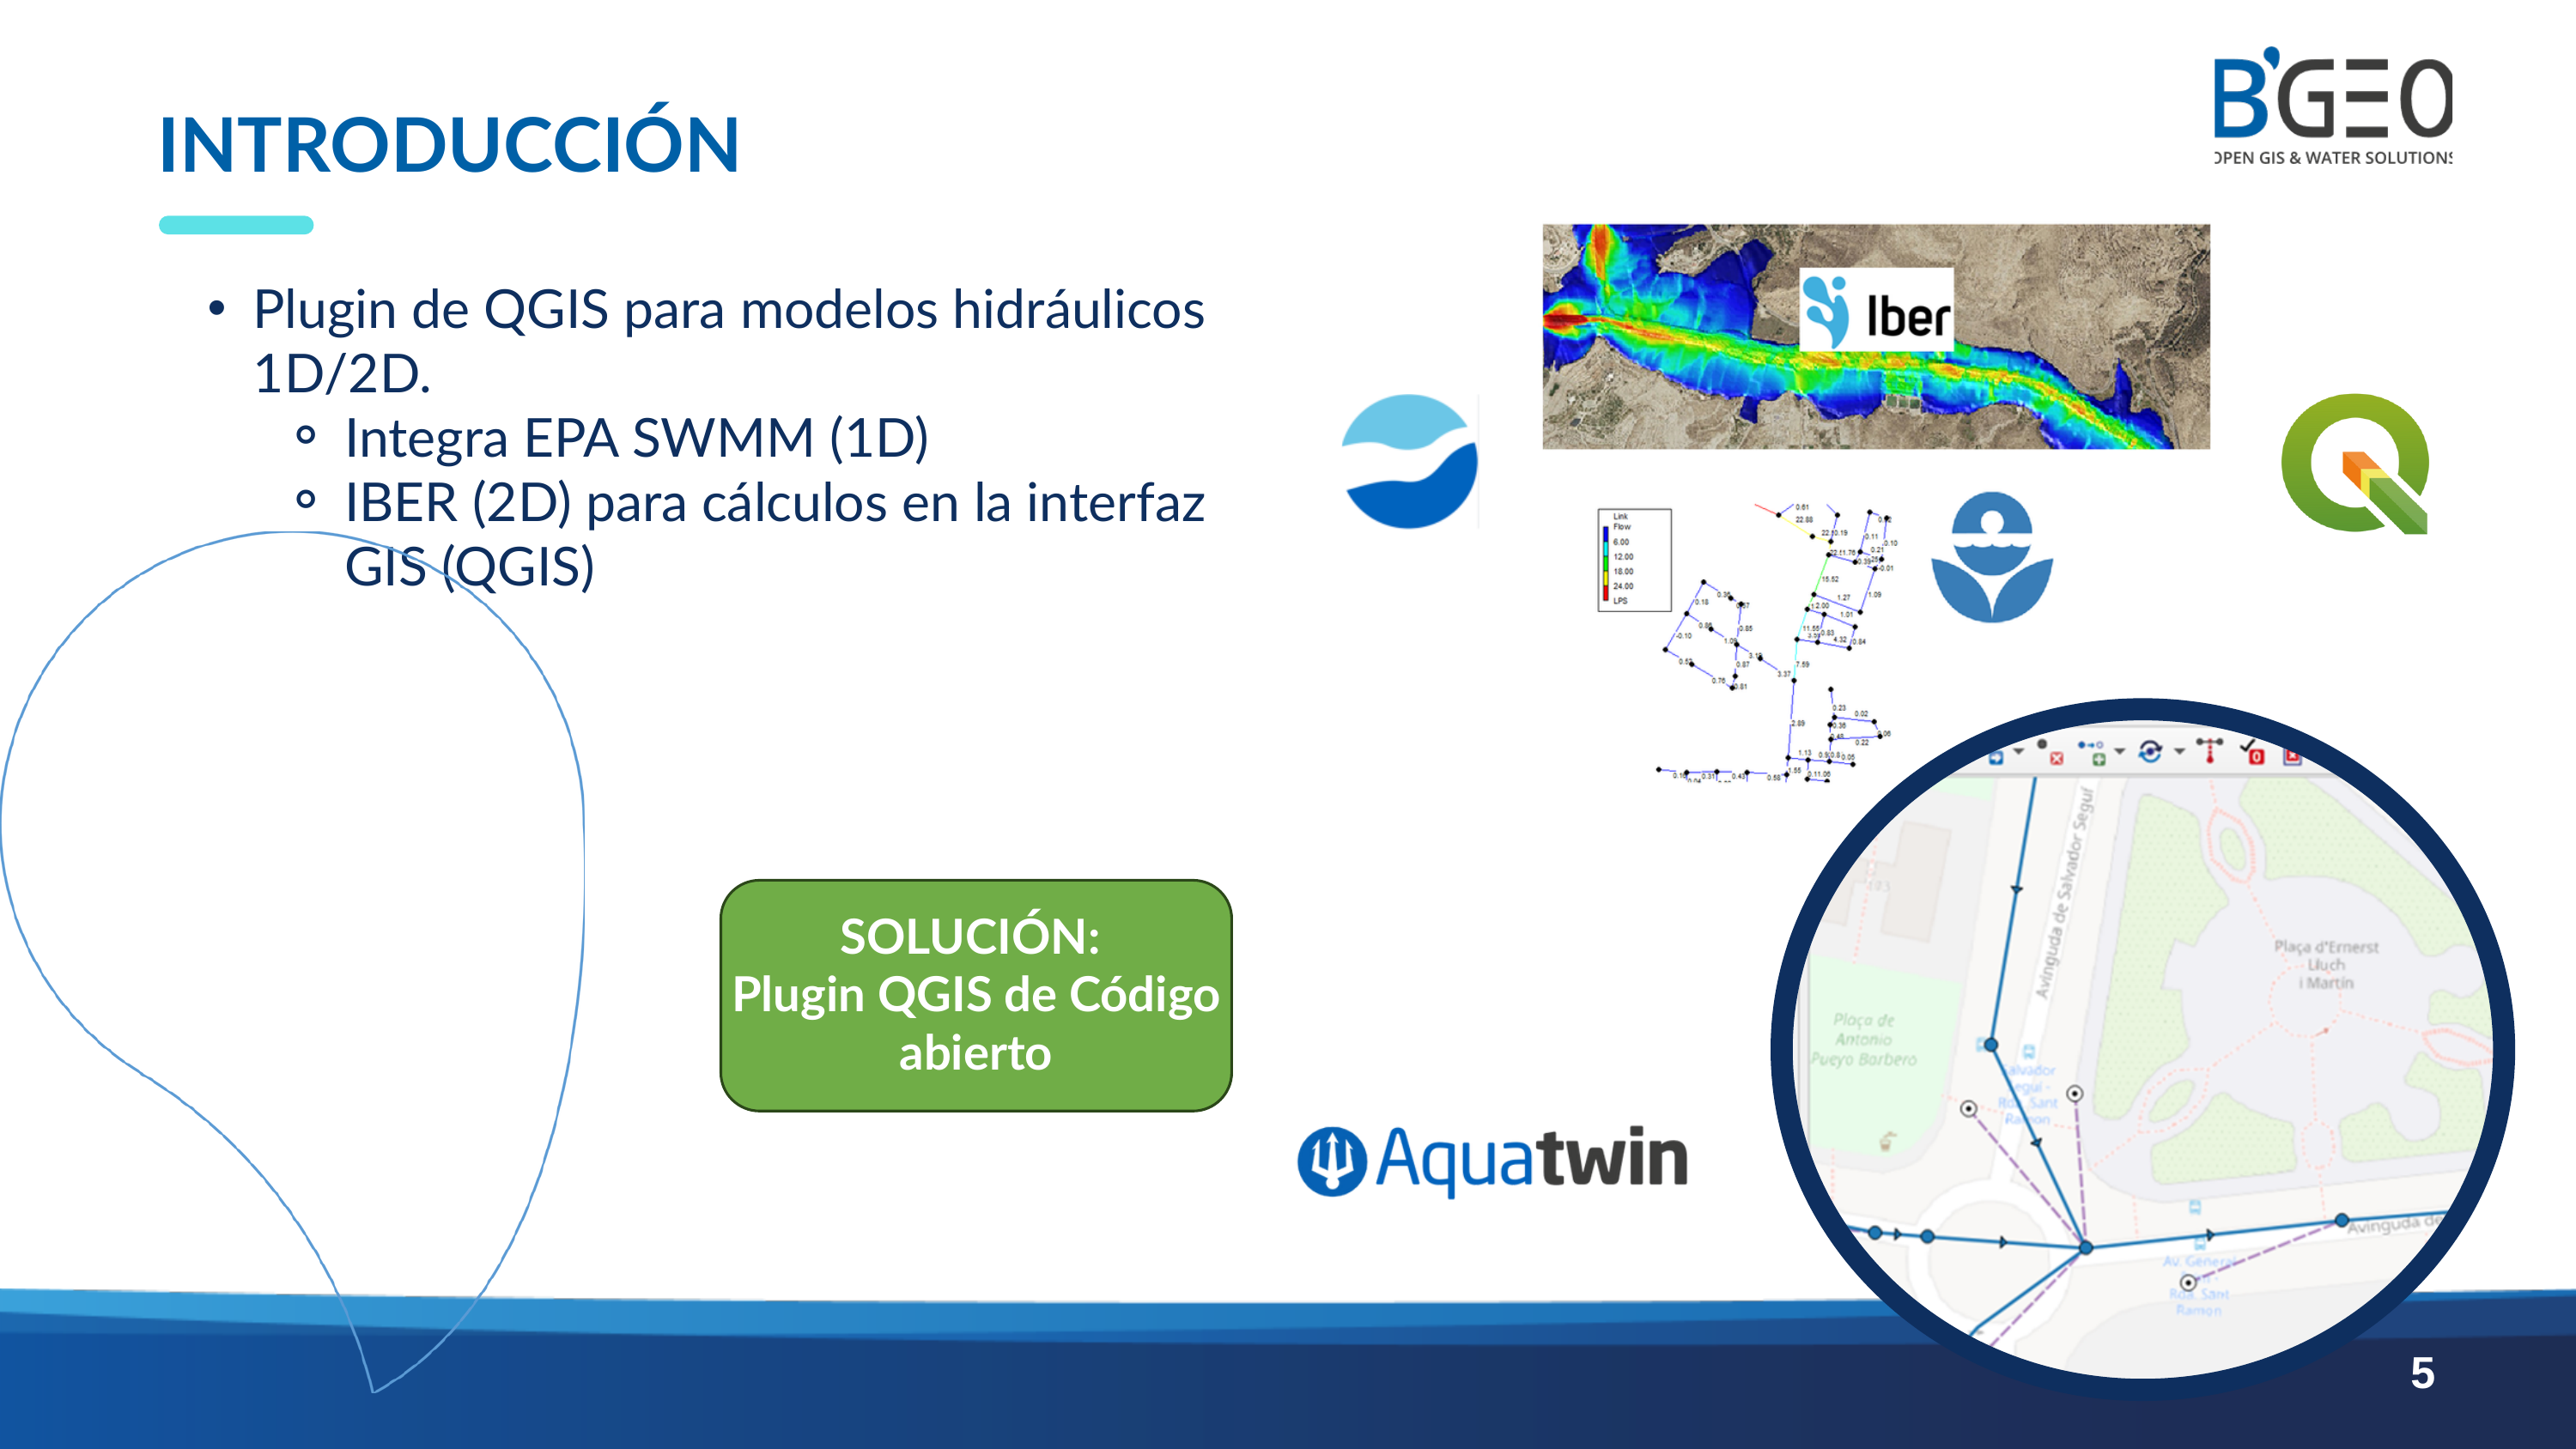

INTRODUCCIÓN

Plugin de QGIS para modelos hidráulicos 1D/2D.
Integra EPA SWMM (1D)
IBER (2D) para cálculos en la interfaz GIS (QGIS)

SOLUCIÓN:
Plugin QGIS de Código abierto

5